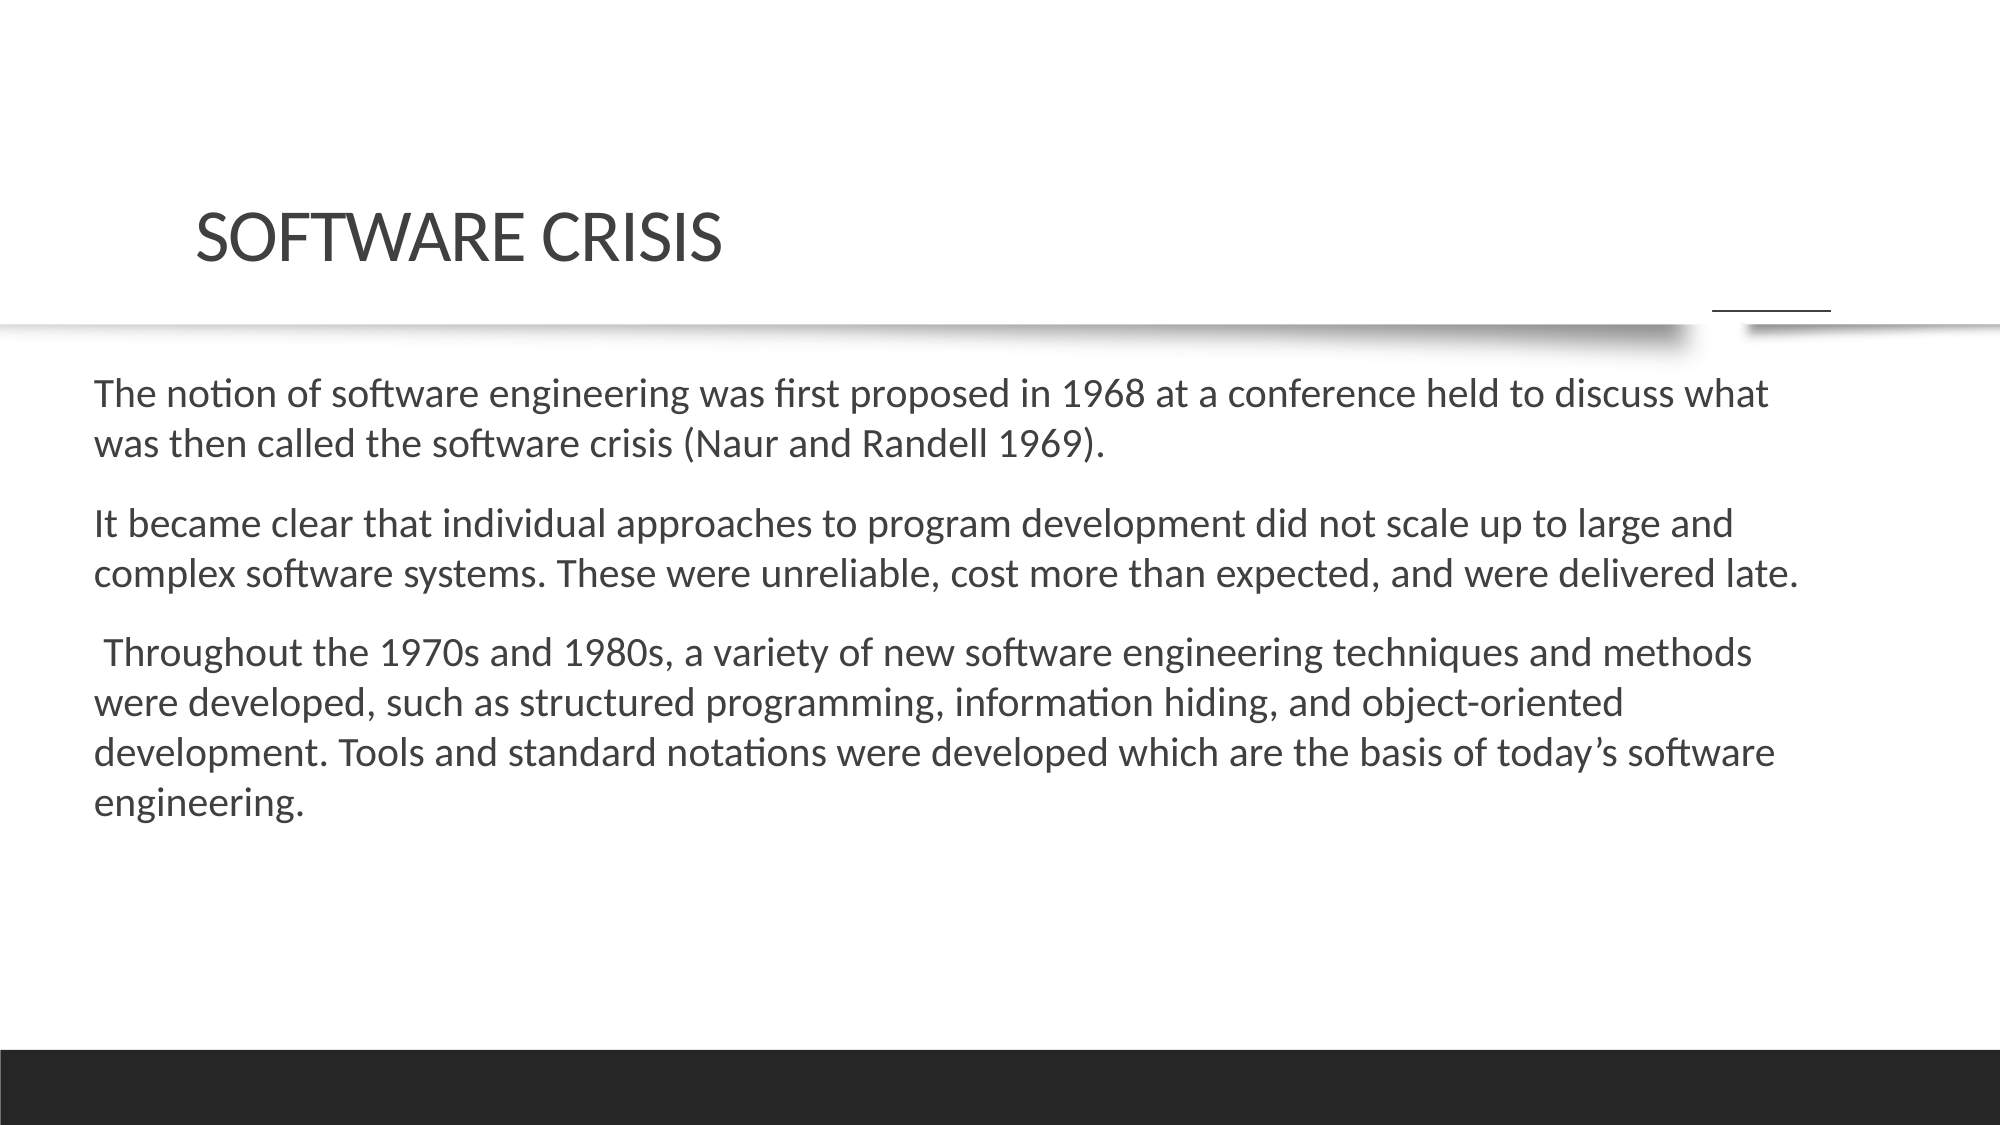

# SOFTWARE CRISIS
The notion of software engineering was first proposed in 1968 at a conference held to discuss what was then called the software crisis (Naur and Randell 1969).
It became clear that individual approaches to program development did not scale up to large and complex software systems. These were unreliable, cost more than expected, and were delivered late.
 Throughout the 1970s and 1980s, a variety of new software engineering techniques and methods were developed, such as structured programming, information hiding, and object-oriented development. Tools and standard notations were developed which are the basis of today’s software engineering.